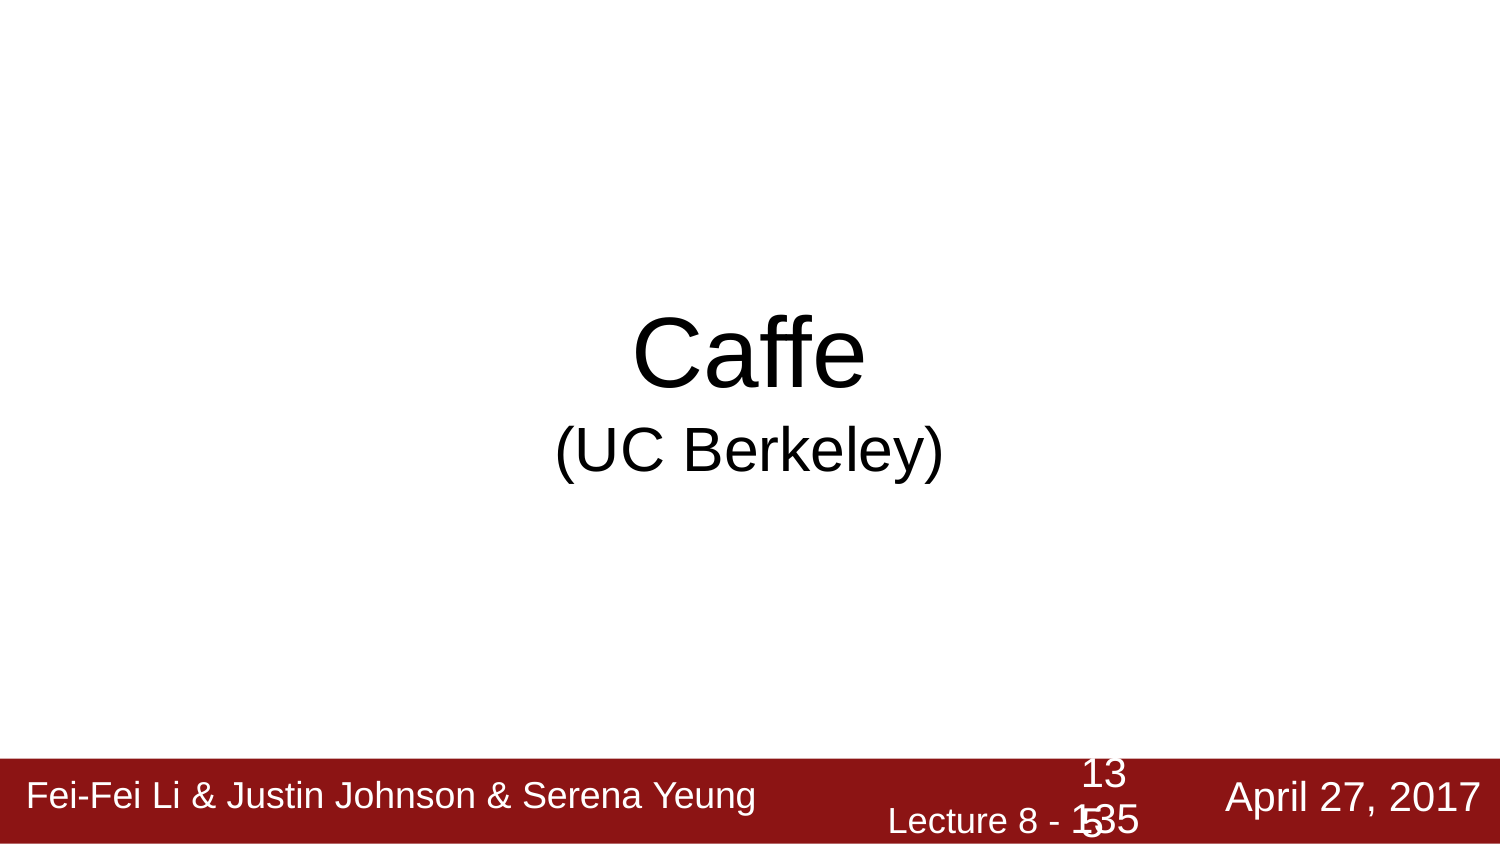

# Caffe
(UC Berkeley)
13
April 27, 2017
Fei-Fei Li & Justin Johnson & Serena Yeung
Lecture 8 - 135
5